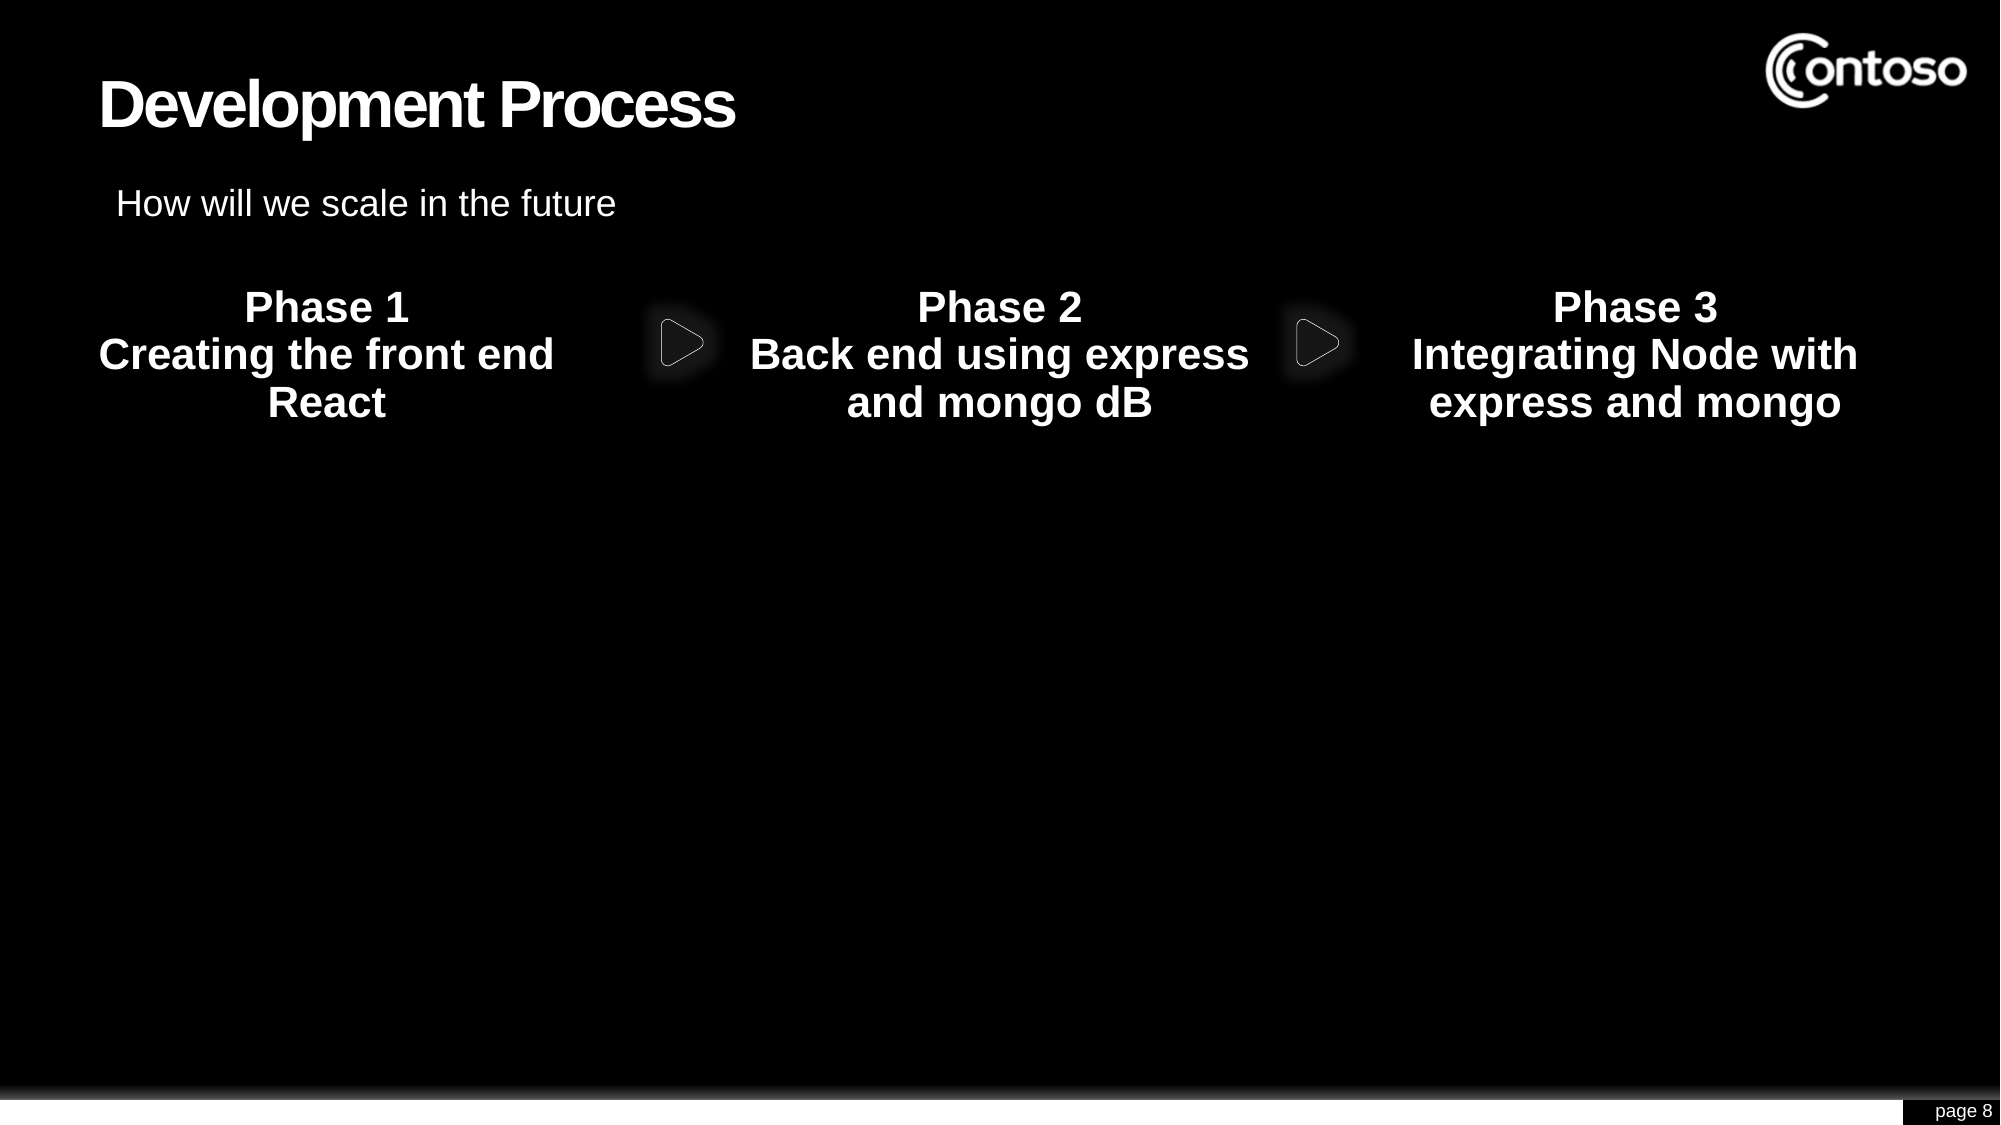

# Development Process
How will we scale in the future
Phase 1
Creating the front end React
Phase 2
Back end using express and mongo dB
Phase 3
Integrating Node with express and mongo

page 8